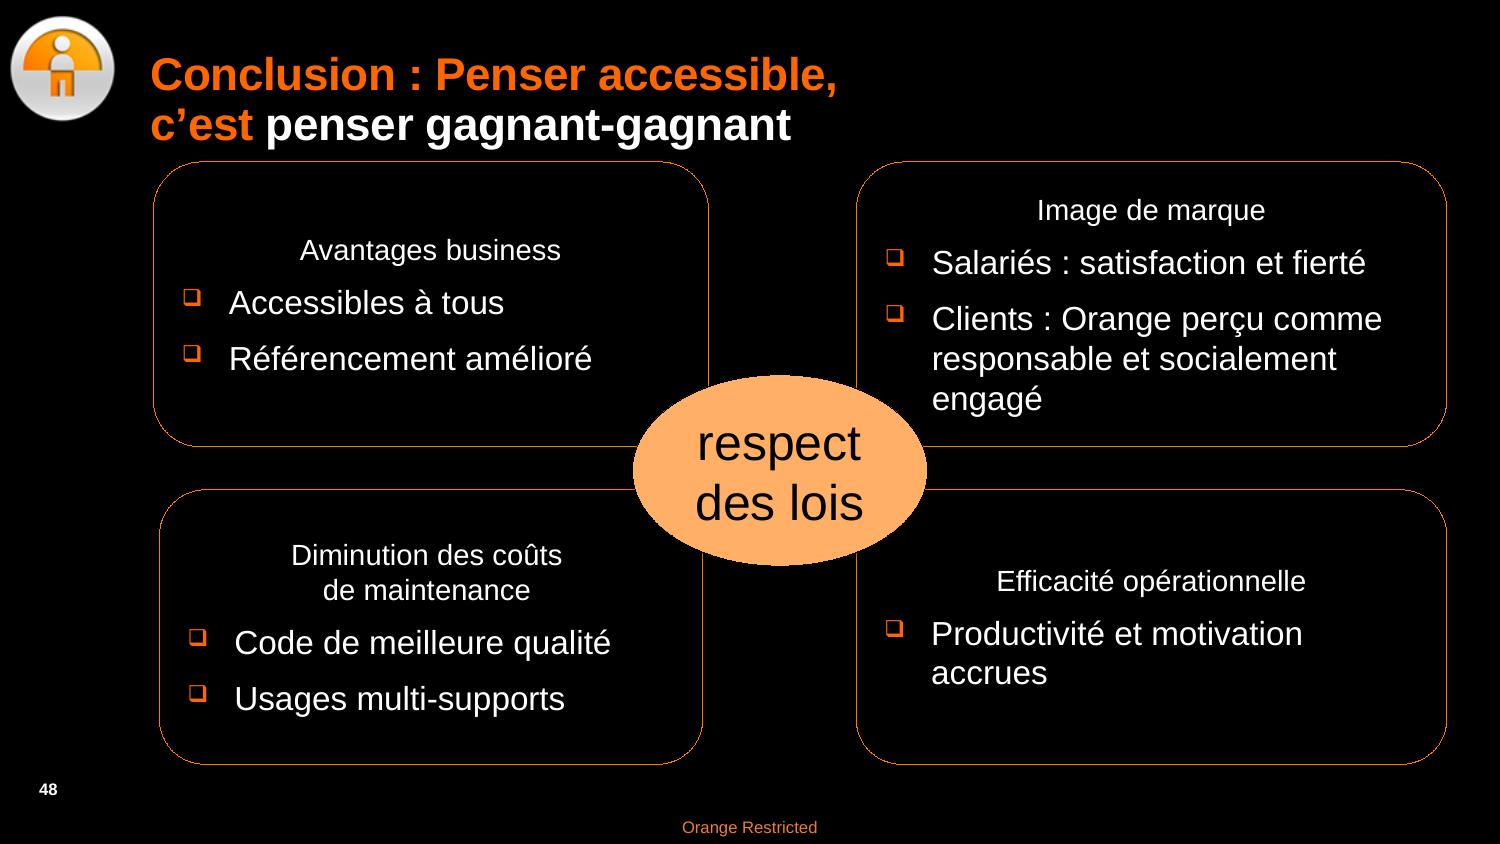

# Conclusion : Penser accessible, c’est penser gagnant-gagnant
Avantages business
Accessibles à tous
Référencement amélioré
Image de marque
Salariés : satisfaction et fierté
Clients : Orange perçu comme responsable et socialement engagé
respect des lois
Diminution des coûts
de maintenance
Code de meilleure qualité
Usages multi-supports
Efficacité opérationnelle
Productivité et motivation accrues